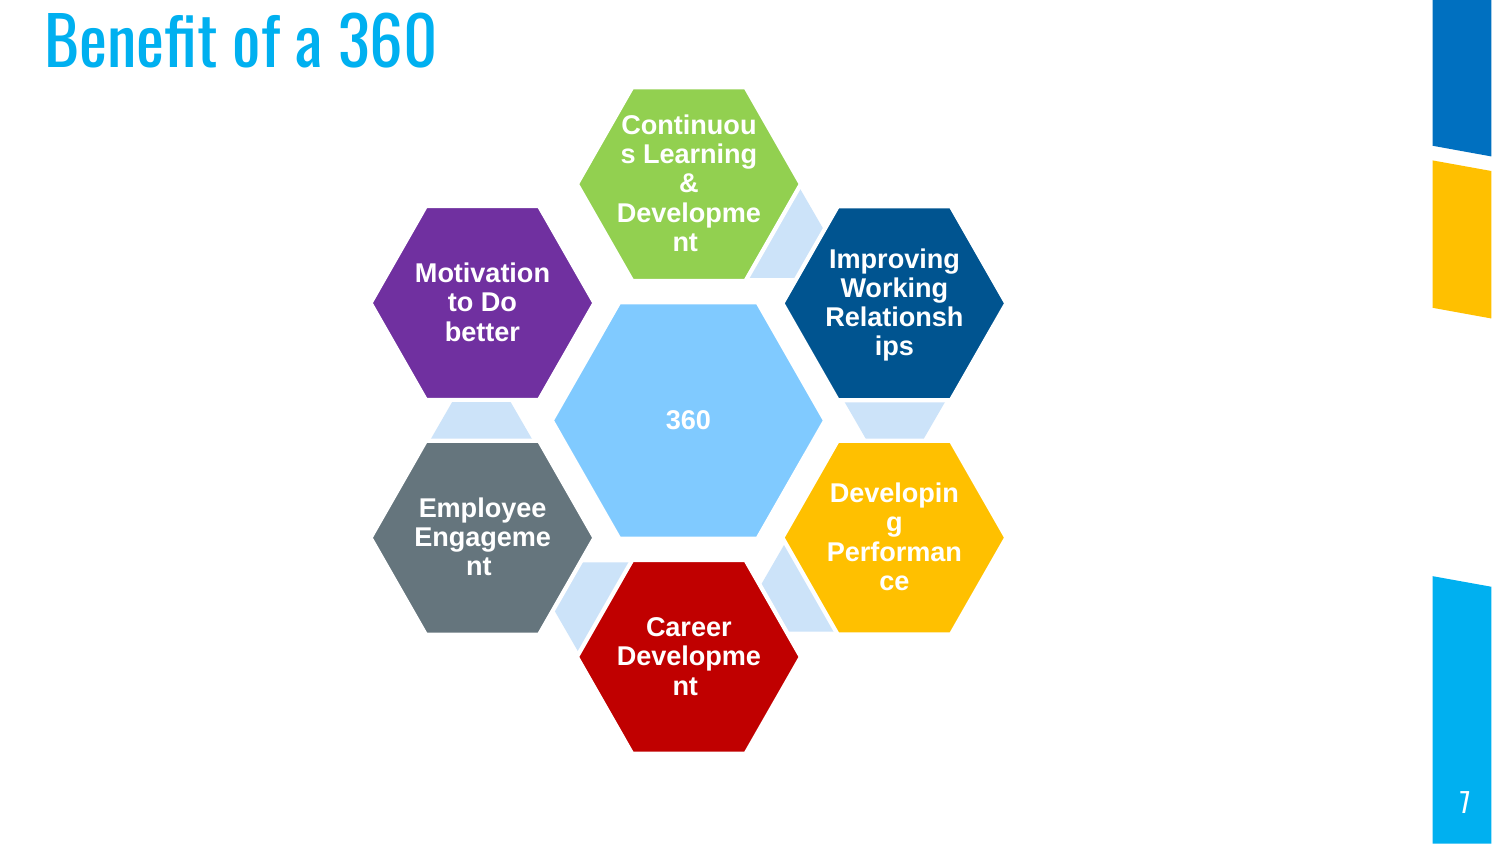

Benefit of a 360
360
Continuous Learning & Development
Improving Working Relationships
Developing Performance
Career Development
Employee Engagement
Motivation to Do better
7